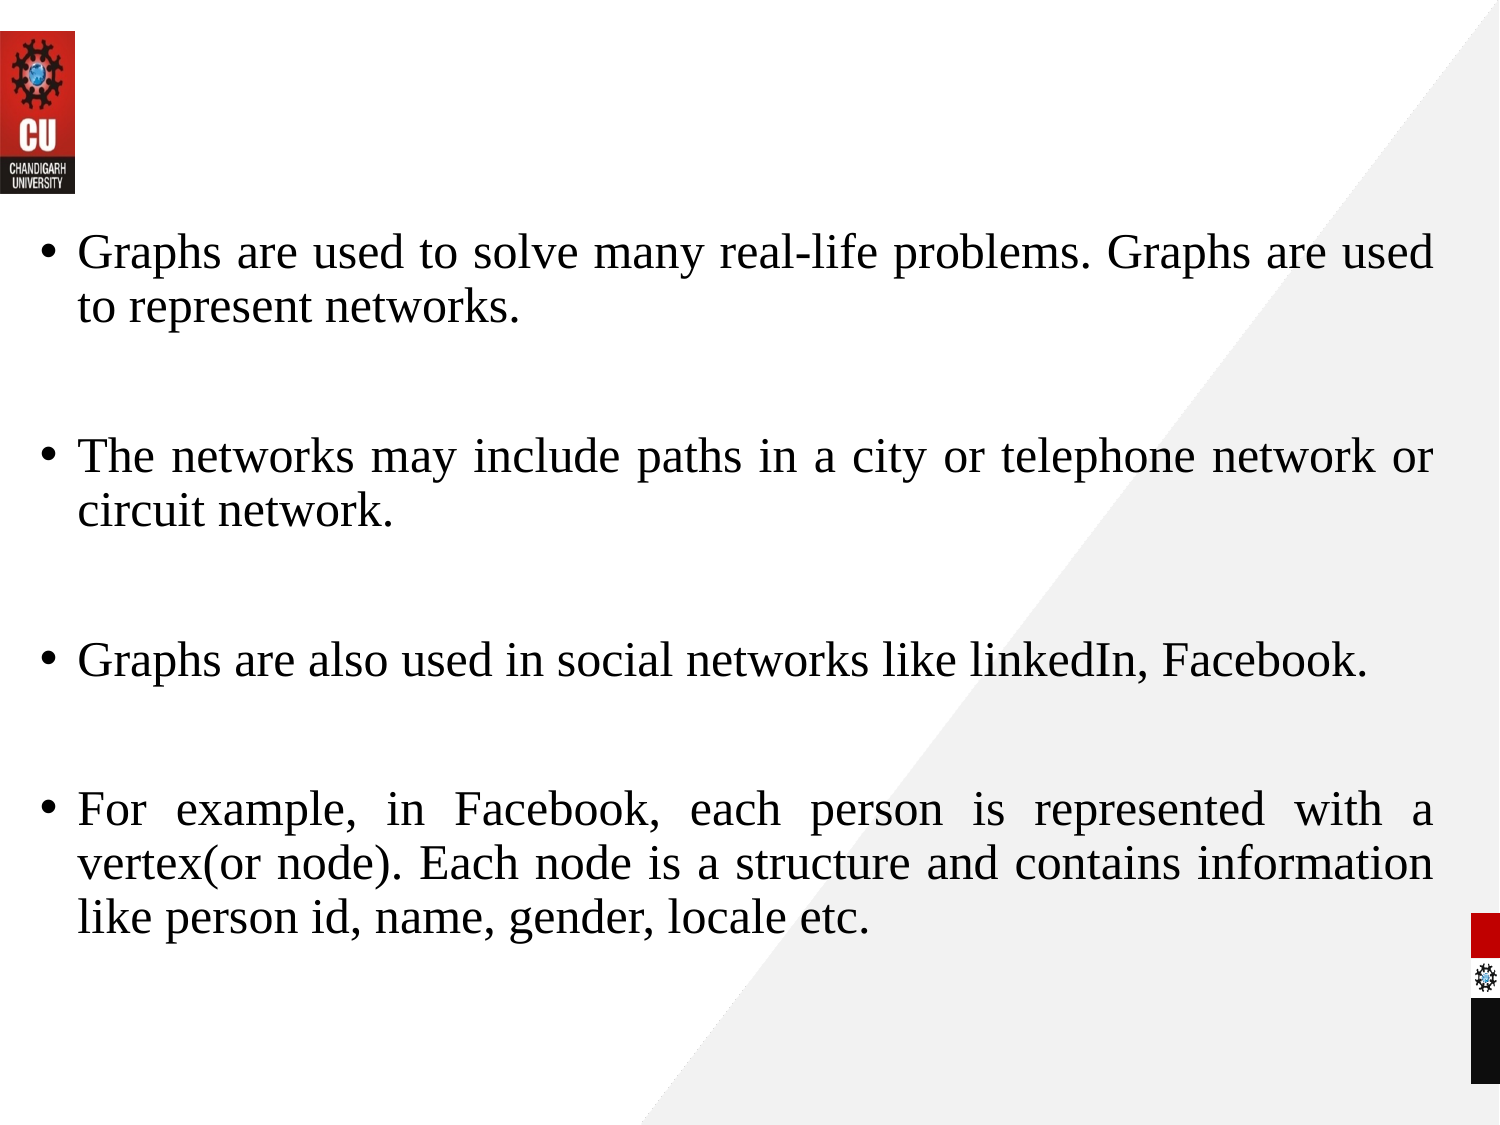

Graphs are used to solve many real-life problems. Graphs are used to represent networks.

The networks may include paths in a city or telephone network or circuit network.

Graphs are also used in social networks like linkedIn, Facebook.

For example, in Facebook, each person is represented with a vertex(or node). Each node is a structure and contains information like person id, name, gender, locale etc.